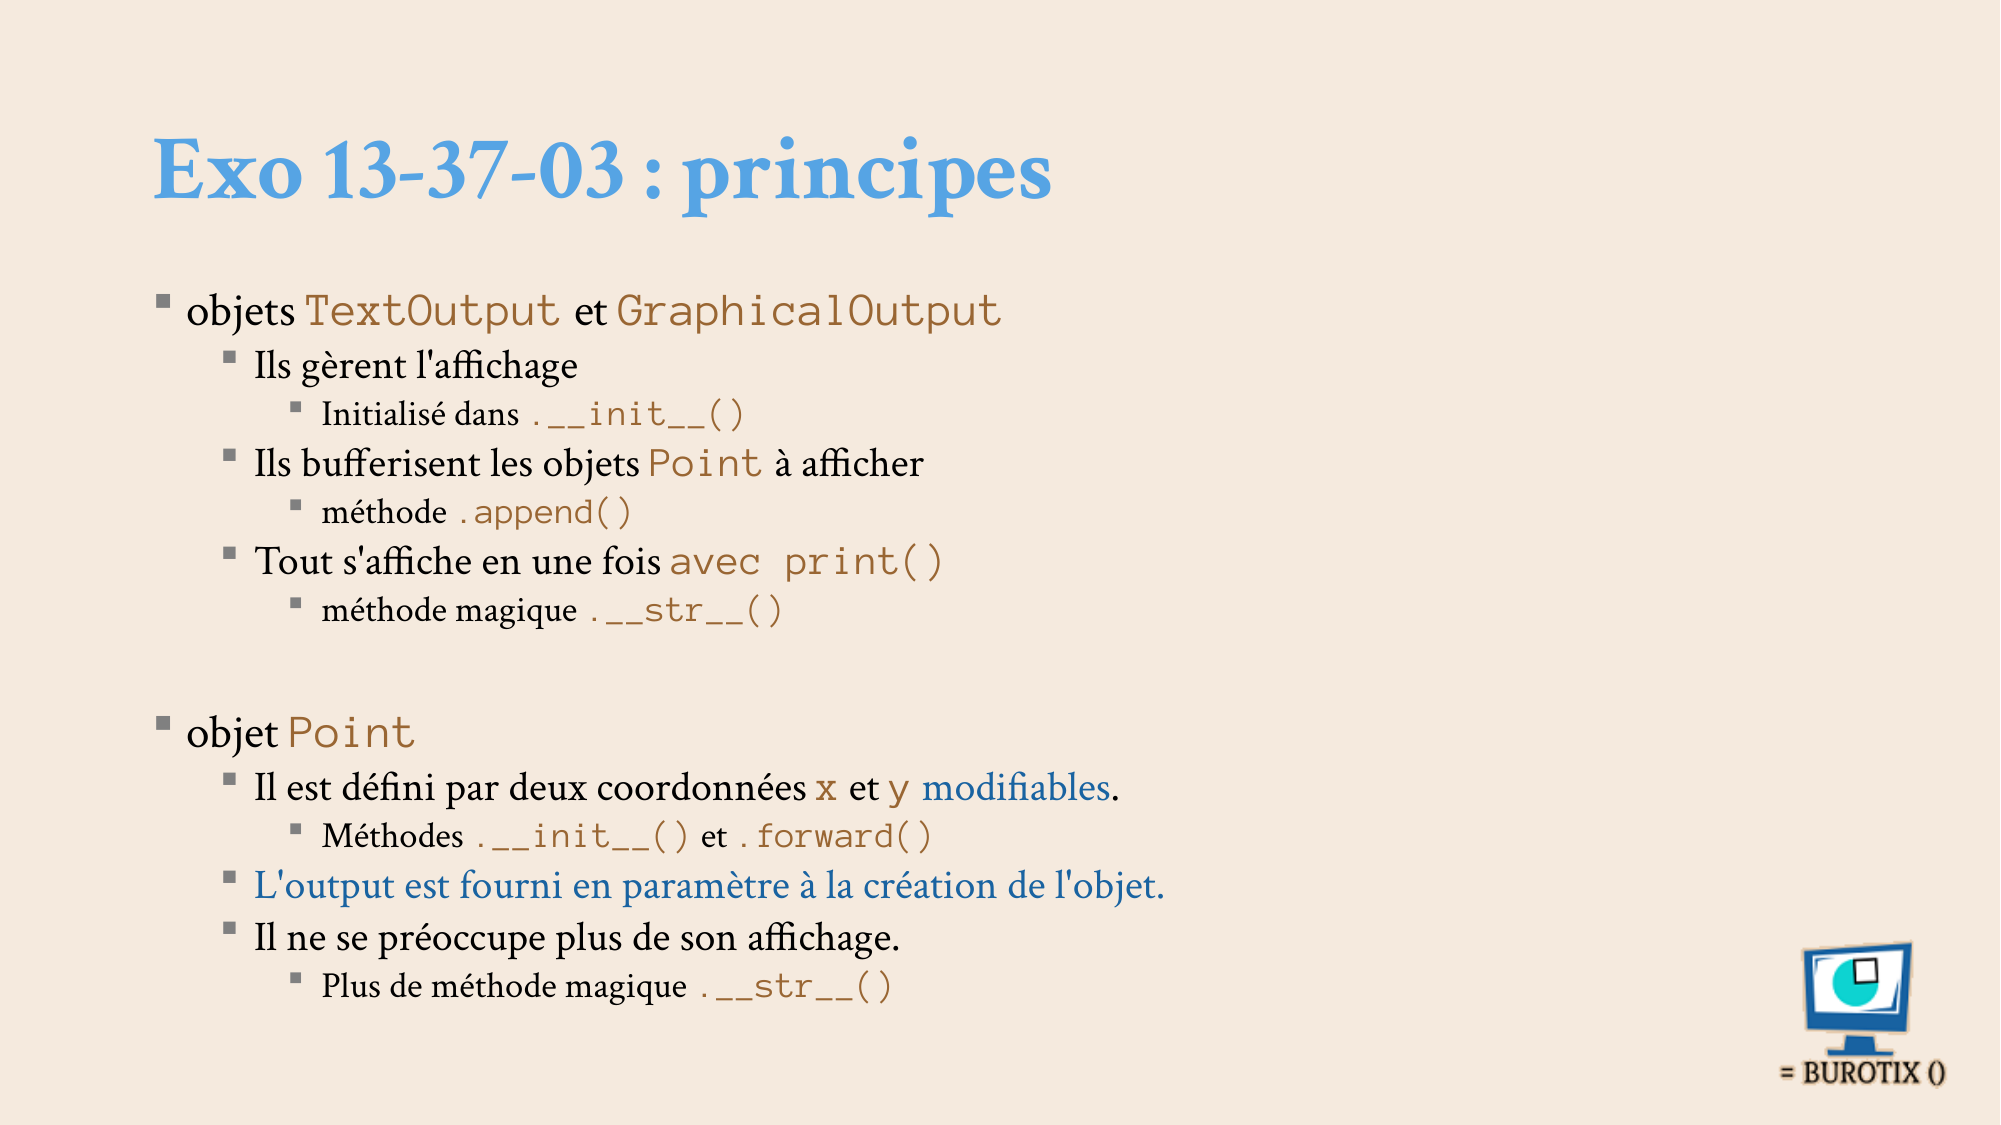

# Exo 13-37-03 : principes
objets TextOutput et GraphicalOutput
Ils gèrent l'affichage
Initialisé dans .__init__()
Ils bufferisent les objets Point à afficher
méthode .append()
Tout s'affiche en une fois avec print()
méthode magique .__str__()

objet Point
Il est défini par deux coordonnées x et y modifiables.
Méthodes .__init__() et .forward()
L'output est fourni en paramètre à la création de l'objet.
Il ne se préoccupe plus de son affichage.
Plus de méthode magique .__str__()